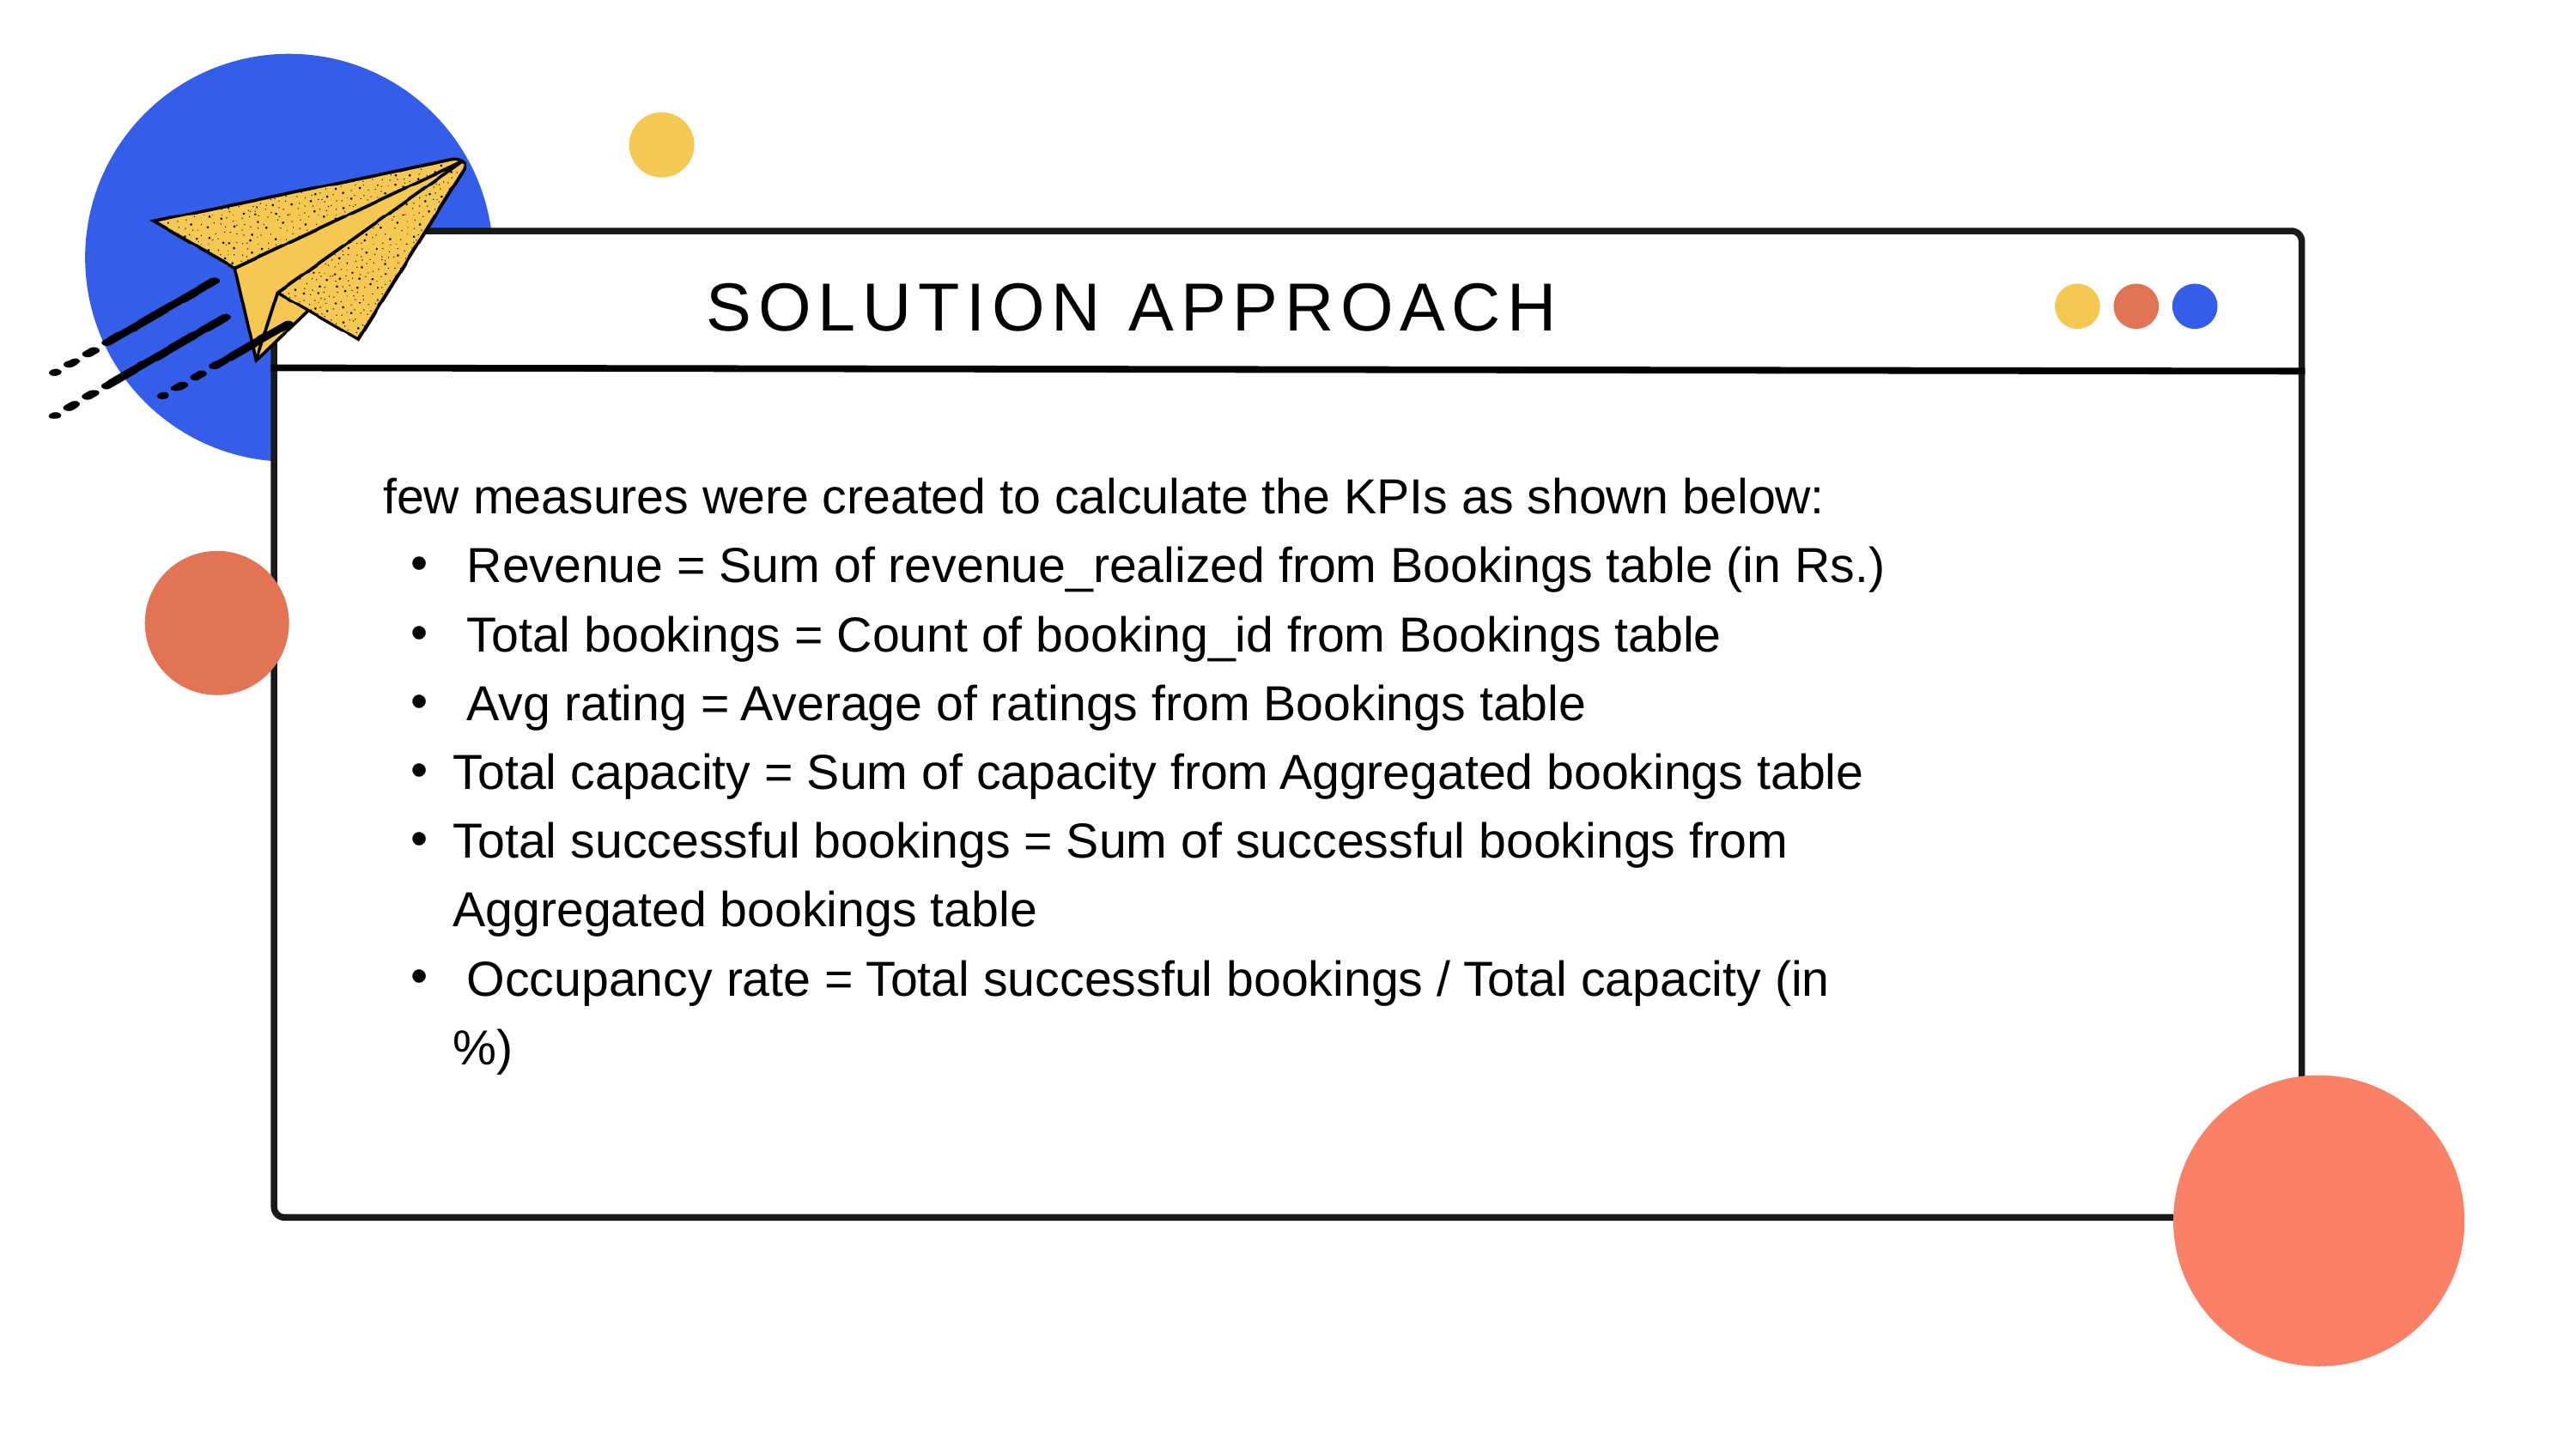

SOLUTION APPROACH

 few measures were created to calculate the KPIs as shown below:
 Revenue = Sum of revenue_realized from Bookings table (in Rs.)
 Total bookings = Count of booking_id from Bookings table
 Avg rating = Average of ratings from Bookings table
Total capacity = Sum of capacity from Aggregated bookings table
Total successful bookings = Sum of successful bookings from Aggregated bookings table
 Occupancy rate = Total successful bookings / Total capacity (in %)